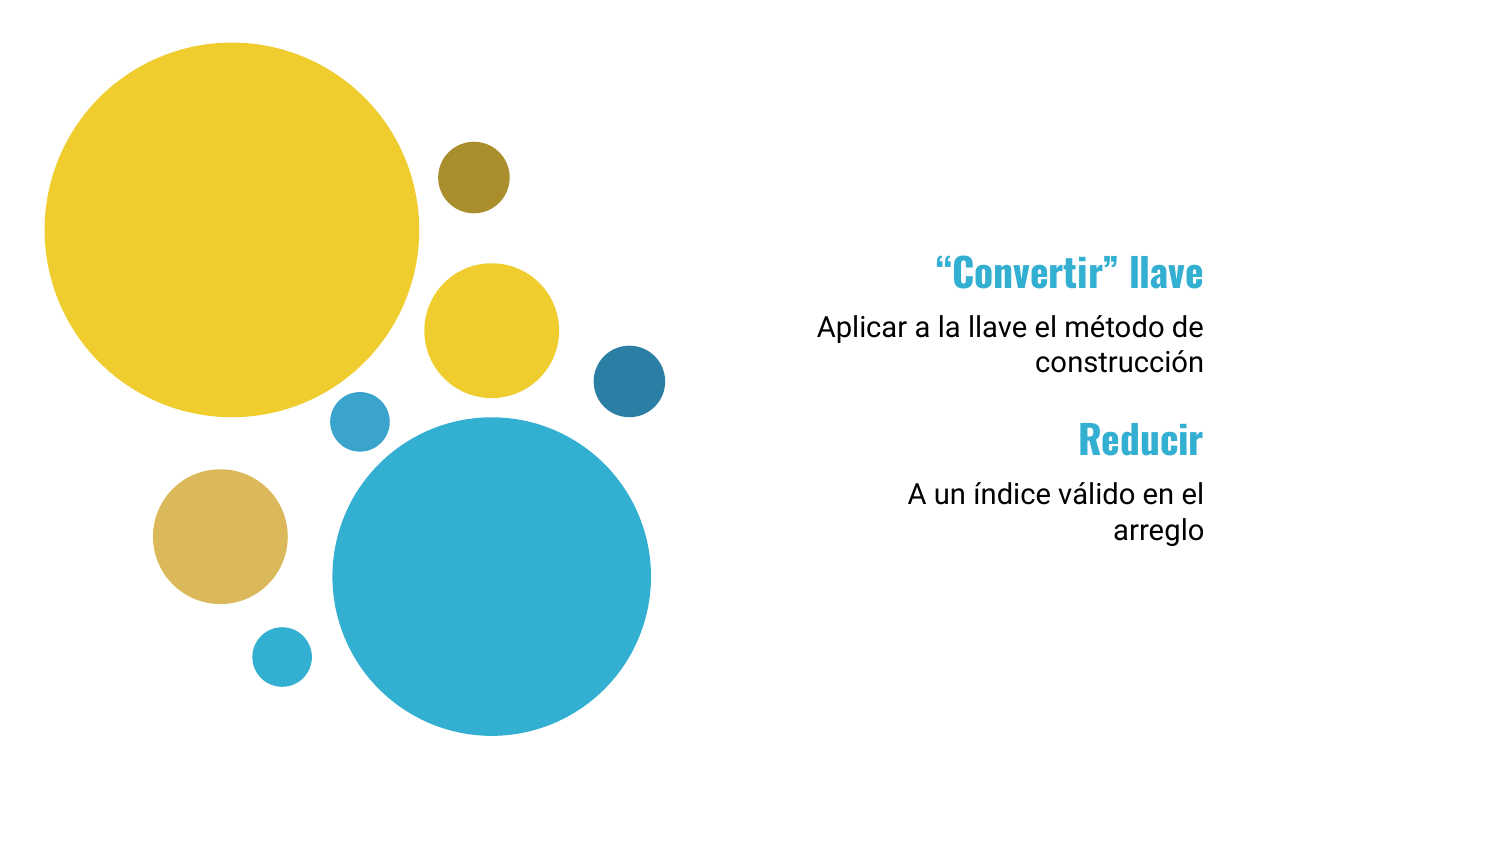

“Convertir” llave
Aplicar a la llave el método de construcción
Reducir
A un índice válido en el arreglo